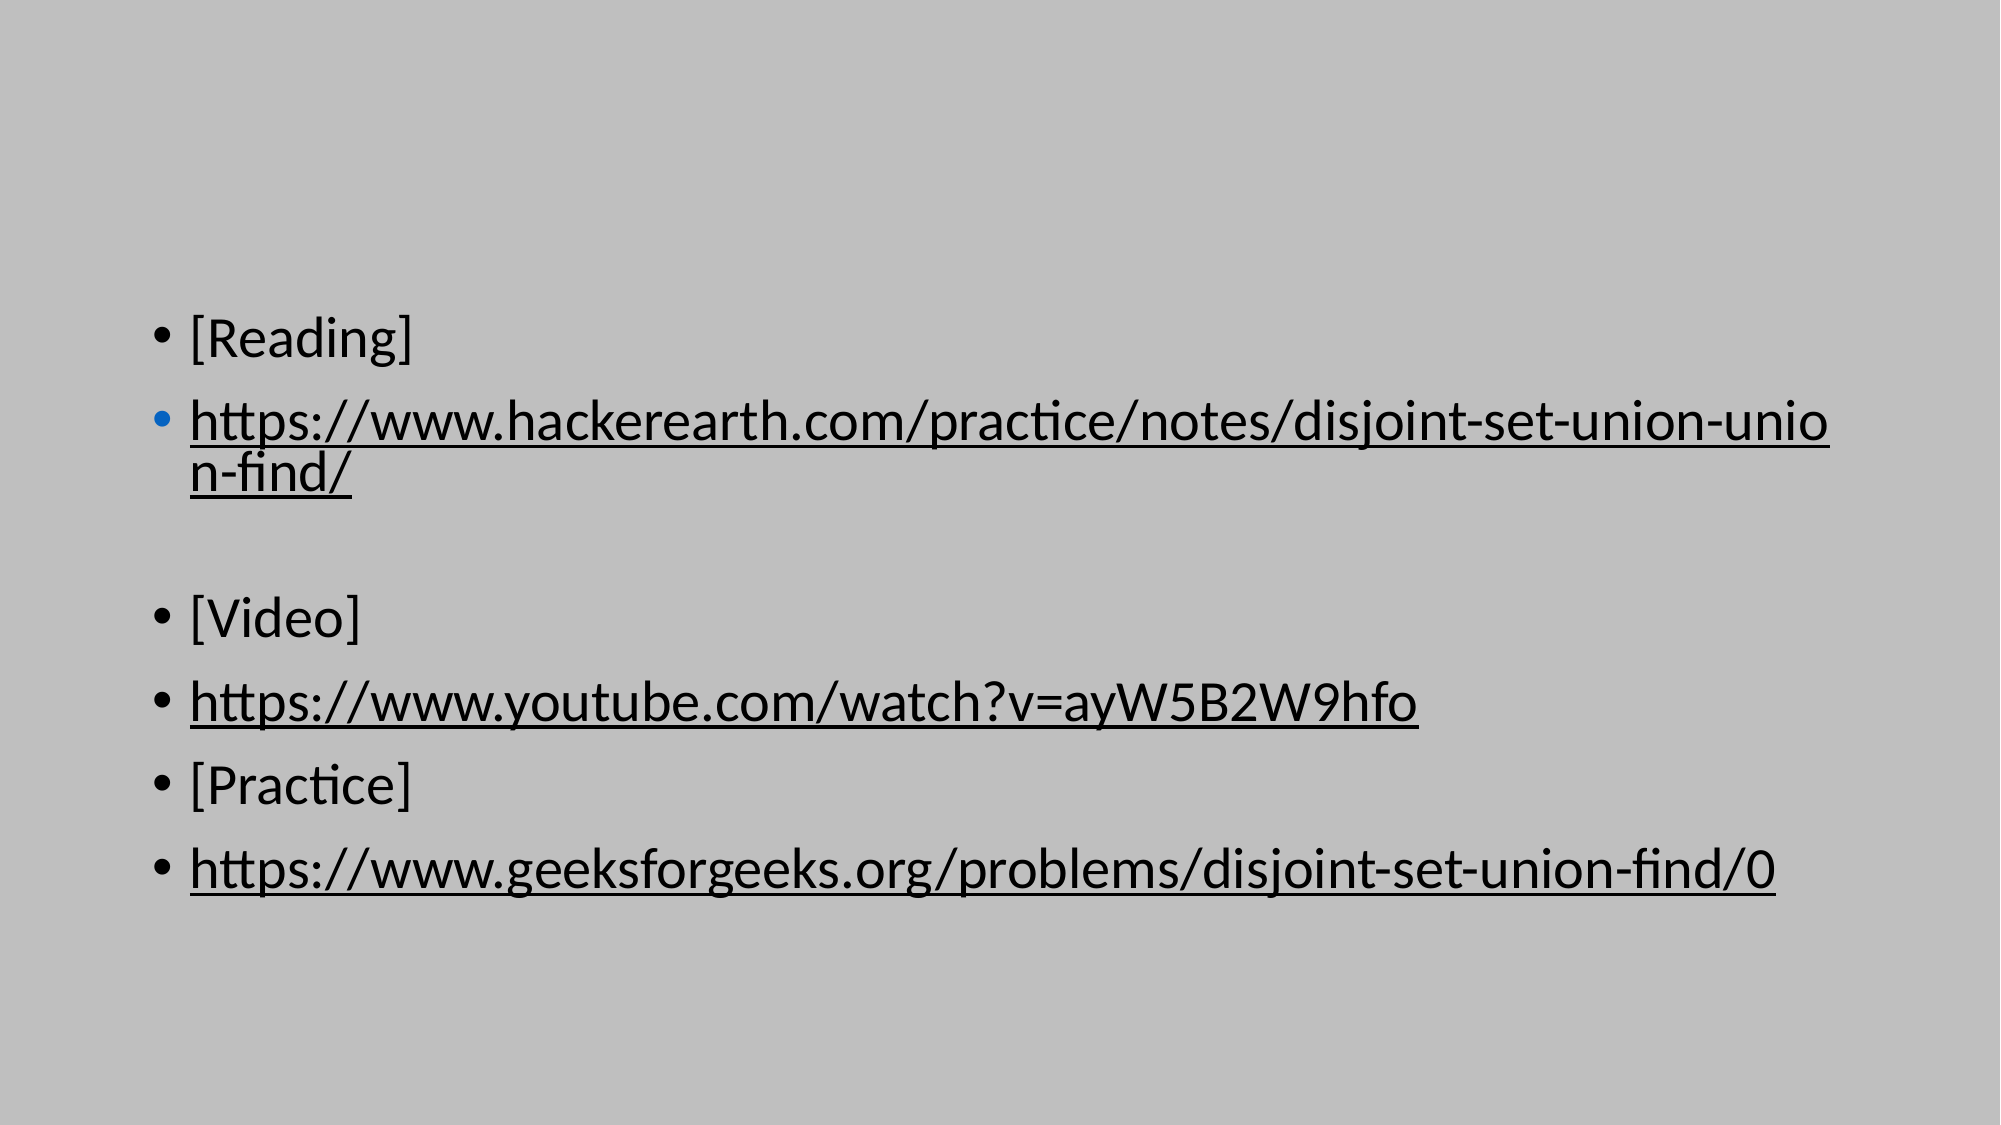

#
[Reading]
https://www.hackerearth.com/practice/notes/disjoint-set-union-union-find/
[Video]
https://www.youtube.com/watch?v=ayW5B2W9hfo
[Practice]
https://www.geeksforgeeks.org/problems/disjoint-set-union-find/0